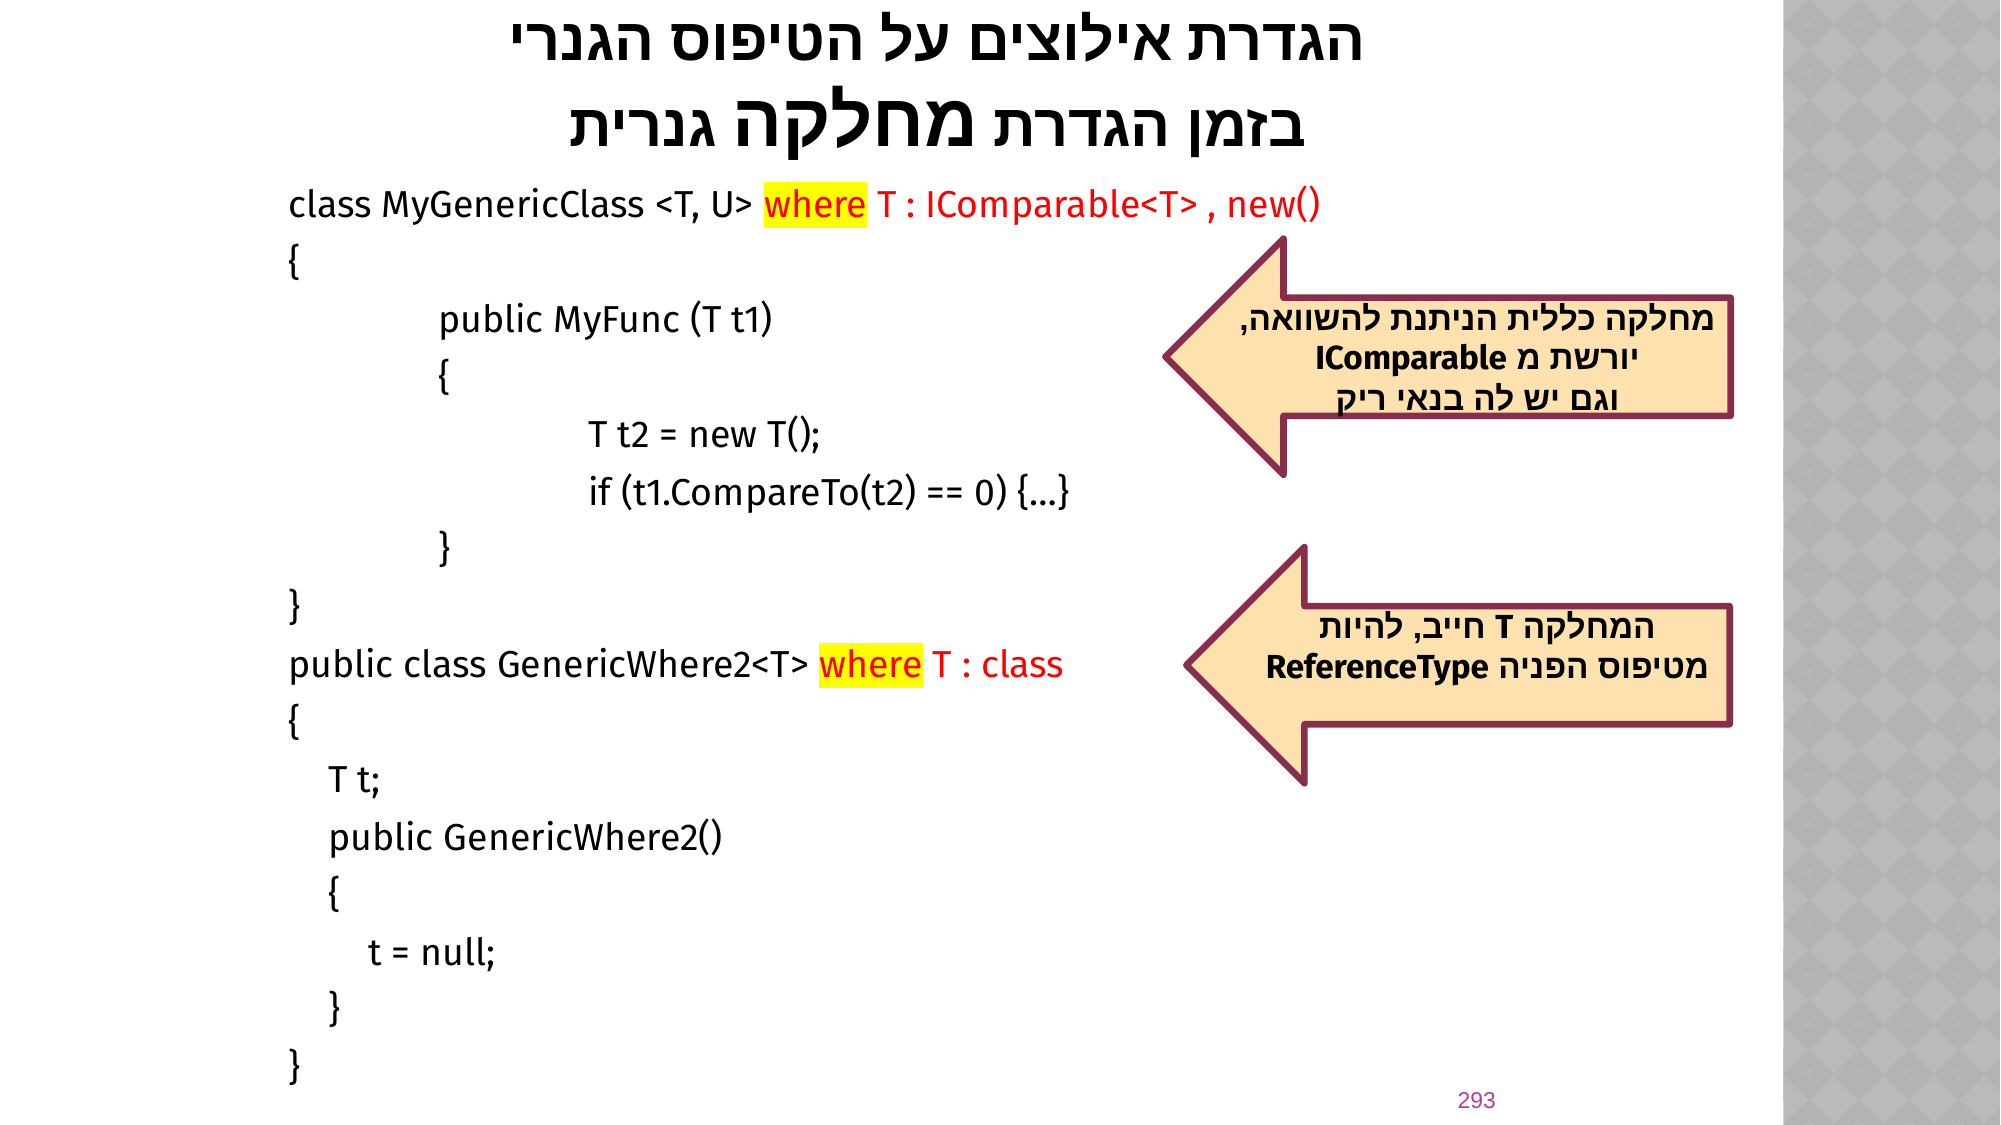

# הגדרת אילוצים על הטיפוס הגנרי בזמן הגדרת מחלקה גנרית
class MyGenericClass <T, U> where T : IComparable<T> , new()
{
	public MyFunc (T t1)
	{
		T t2 = new T();
		if (t1.CompareTo(t2) == 0) {…}
	}
}
public class GenericWhere2<T> where T : class
{
    T t;
    public GenericWhere2()
    {
        t = null;
    }
}
מחלקה כללית הניתנת להשוואה, יורשת מ IComparable
וגם יש לה בנאי ריק
המחלקה T חייב, להיות מטיפוס הפניה ReferenceType

293